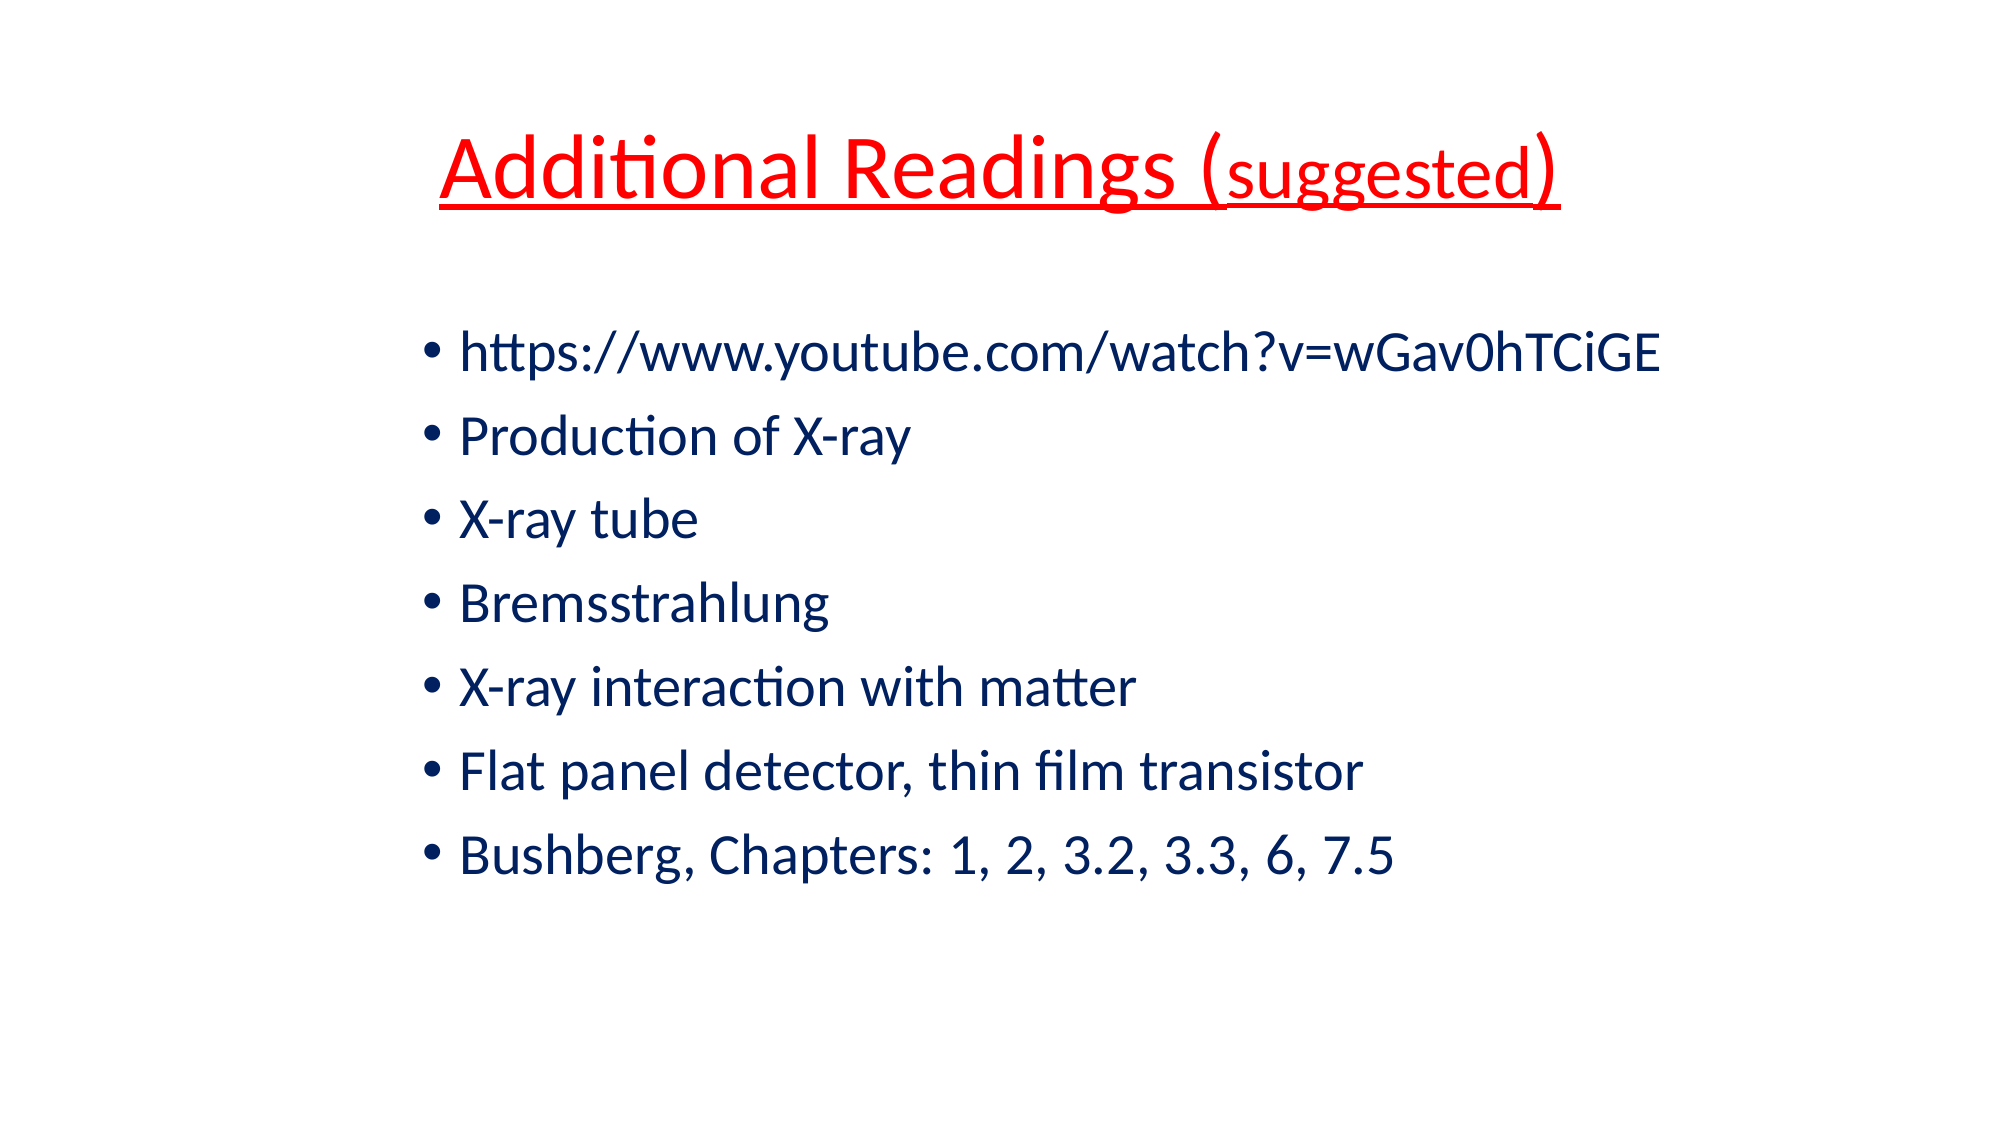

# Additional Readings (suggested)
https://www.youtube.com/watch?v=wGav0hTCiGE
Production of X-ray
X-ray tube
Bremsstrahlung
X-ray interaction with matter
Flat panel detector, thin film transistor
Bushberg, Chapters: 1, 2, 3.2, 3.3, 6, 7.5